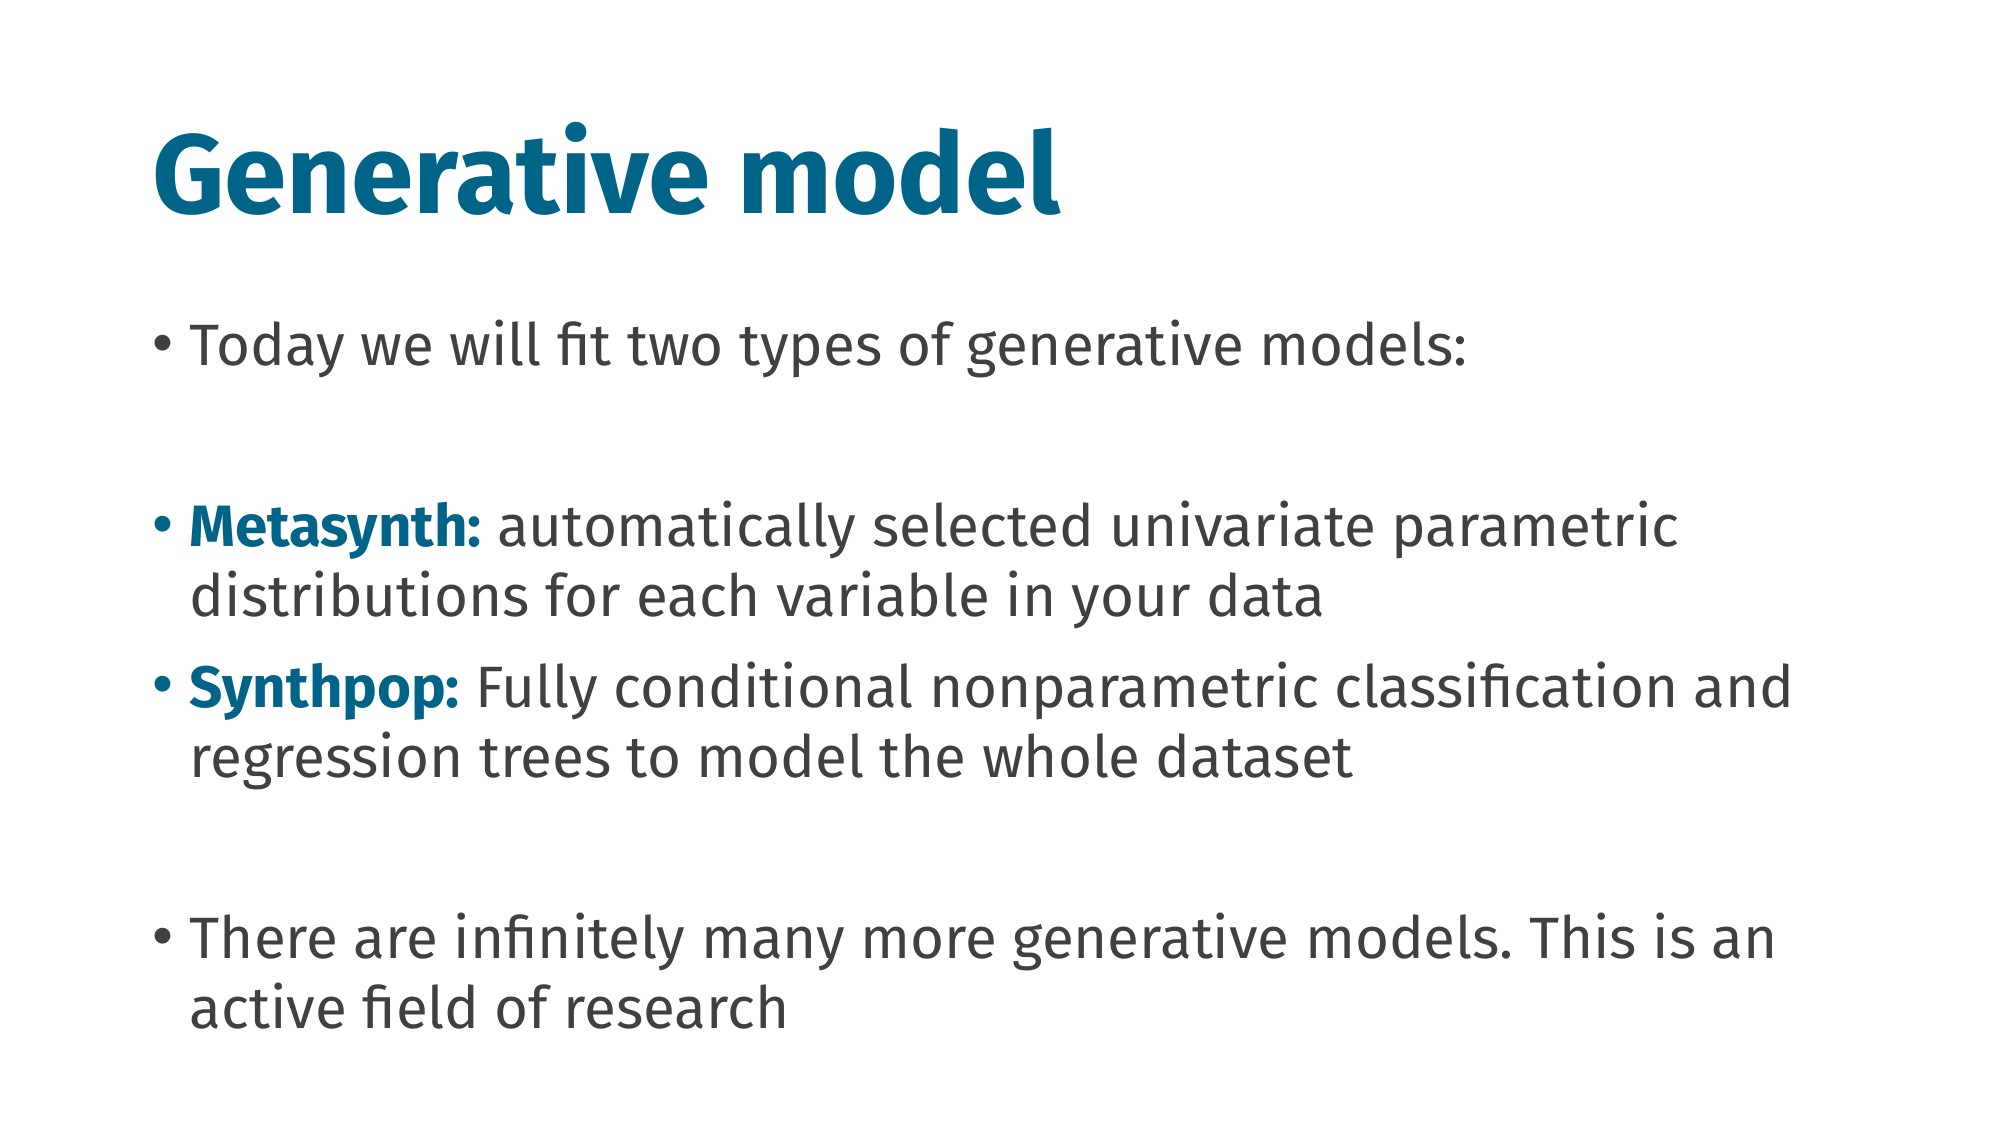

# Generative model
Today we will fit two types of generative models:

Metasynth: automatically selected univariate parametric distributions for each variable in your data
Synthpop: Fully conditional nonparametric classification and regression trees to model the whole dataset

There are infinitely many more generative models. This is an active field of research